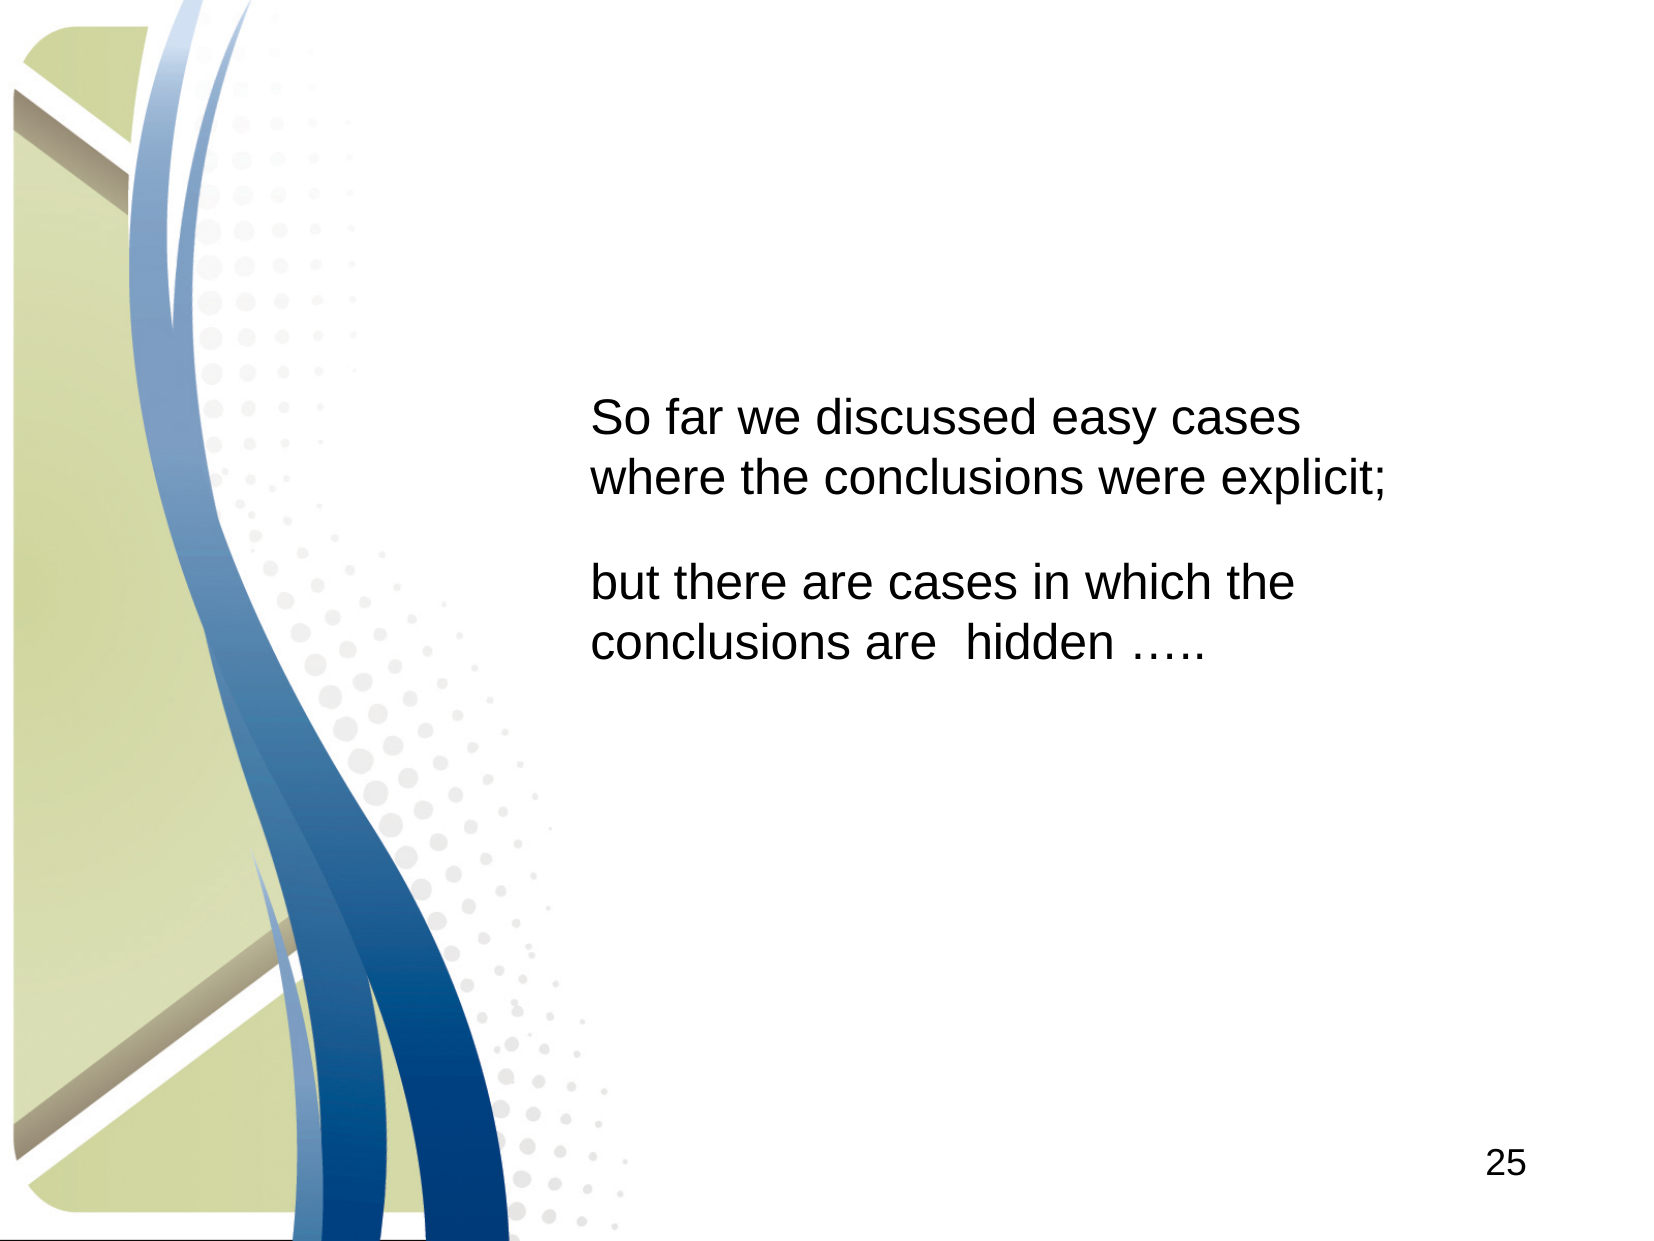

So far we discussed easy cases where the conclusions were explicit;

but there are cases in which the conclusions are  hidden …..

25